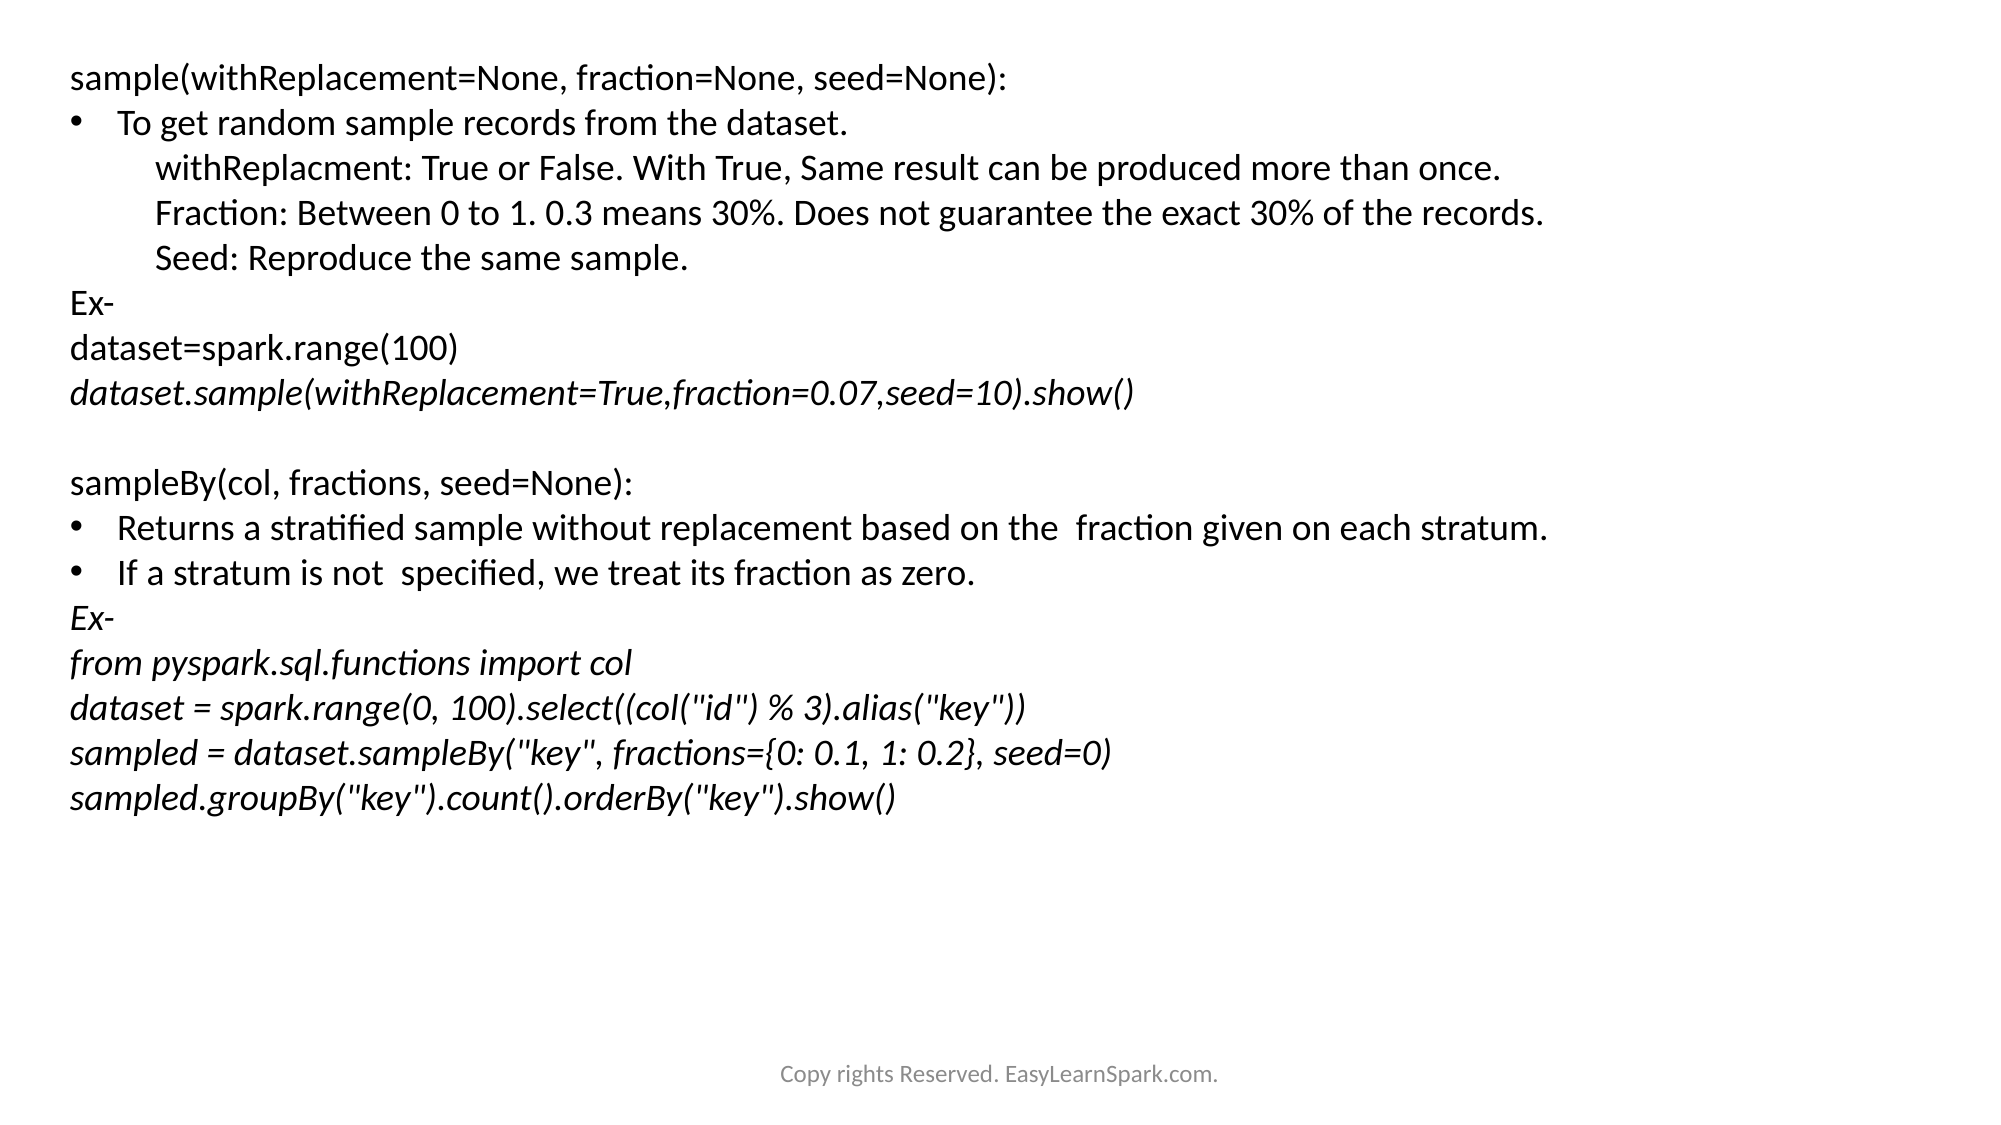

sample(withReplacement=None, fraction=None, seed=None):
To get random sample records from the dataset.
          withReplacment: True or False. With True, Same result can be produced more than once.
          Fraction: Between 0 to 1. 0.3 means 30%. Does not guarantee the exact 30% of the records.
          Seed: Reproduce the same sample.
Ex-
dataset=spark.range(100)
dataset.sample(withReplacement=True,fraction=0.07,seed=10).show()

sampleBy(col, fractions, seed=None):
Returns a stratified sample without replacement based on the  fraction given on each stratum.
If a stratum is not  specified, we treat its fraction as zero.
Ex-
from pyspark.sql.functions import col
dataset = spark.range(0, 100).select((col("id") % 3).alias("key"))
sampled = dataset.sampleBy("key", fractions={0: 0.1, 1: 0.2}, seed=0)
sampled.groupBy("key").count().orderBy("key").show()
Copy rights Reserved. EasyLearnSpark.com.